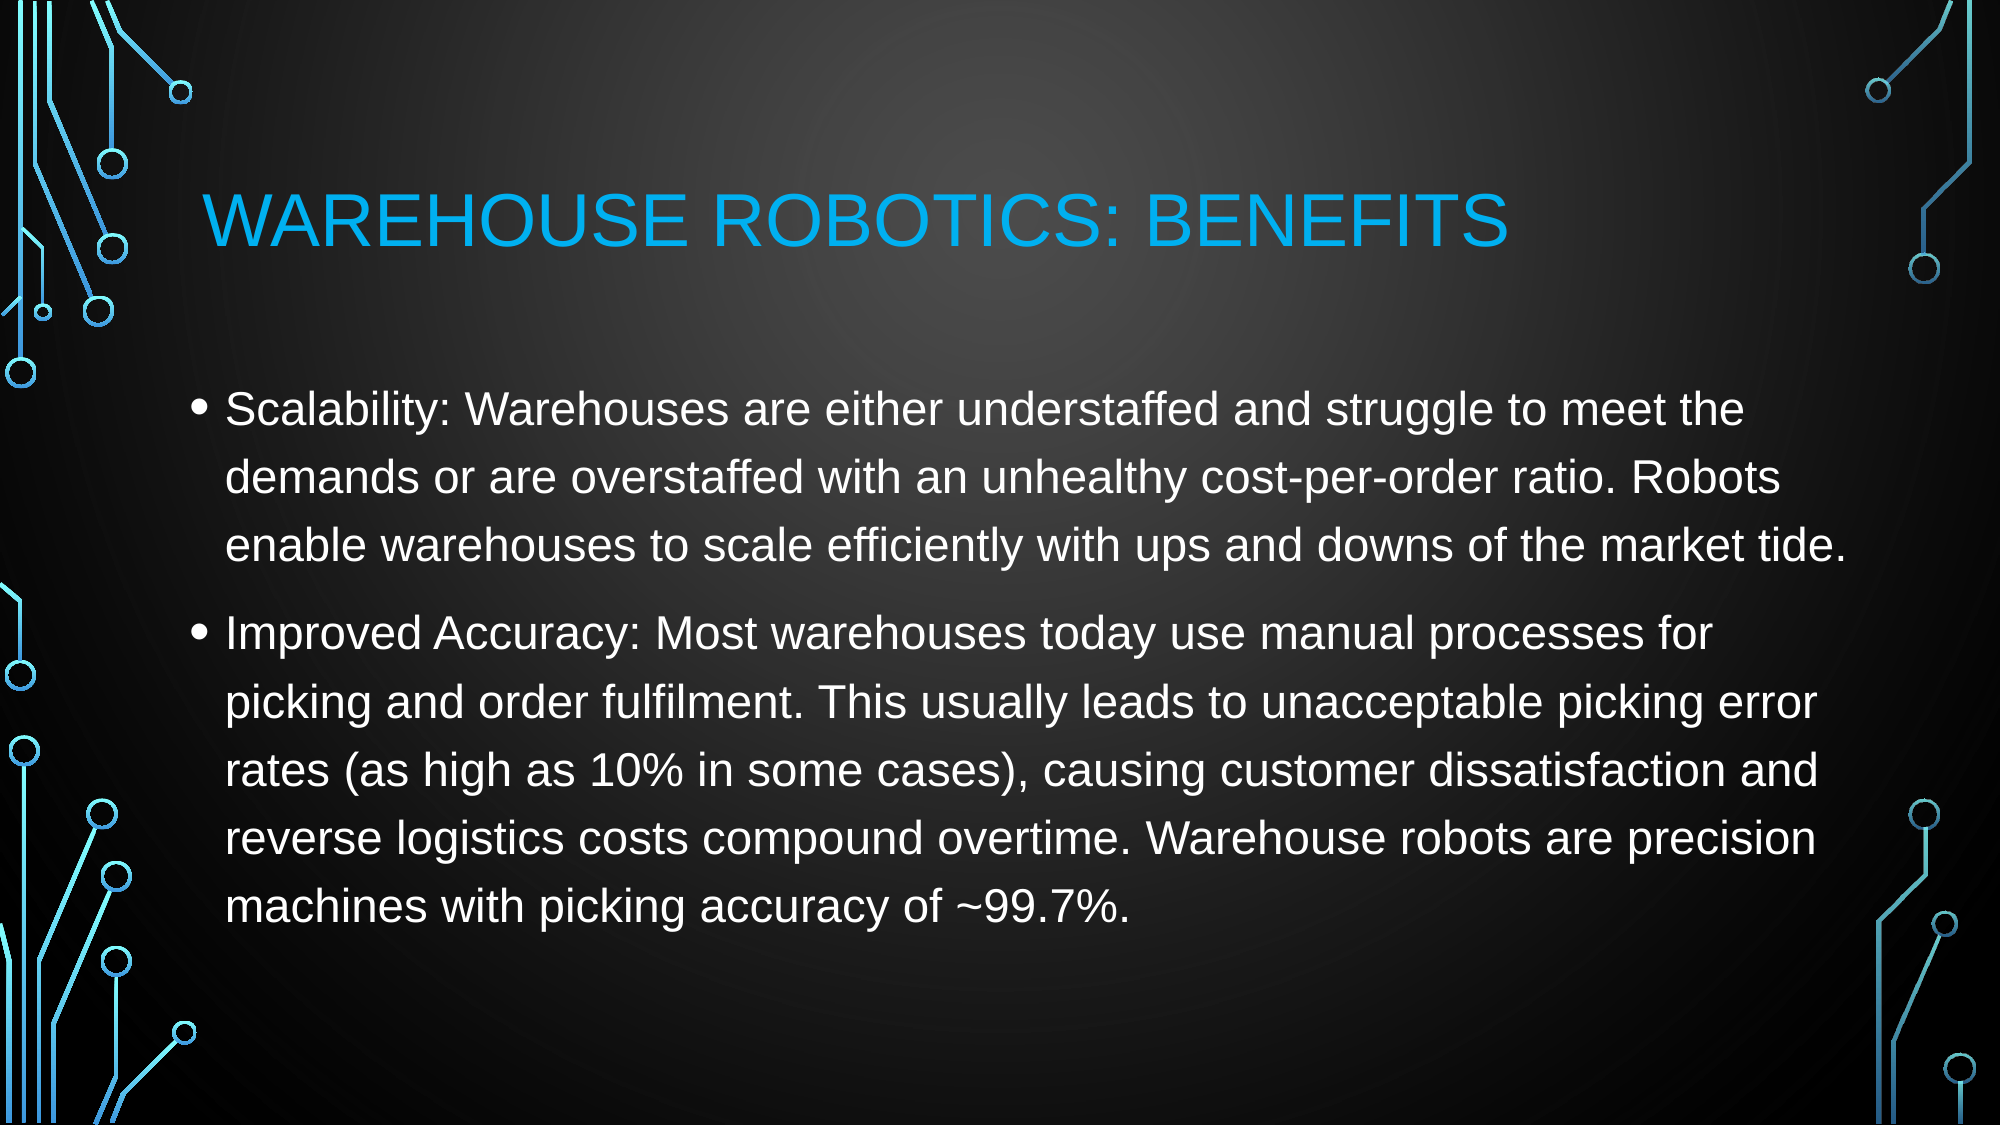

# Warehouse robotics: Benefits

Scalability: Warehouses are either understaffed and struggle to meet the demands or are overstaffed with an unhealthy cost-per-order ratio. Robots enable warehouses to scale efficiently with ups and downs of the market tide.
Improved Accuracy: Most warehouses today use manual processes for picking and order fulfilment. This usually leads to unacceptable picking error rates (as high as 10% in some cases), causing customer dissatisfaction and reverse logistics costs compound overtime. Warehouse robots are precision machines with picking accuracy of ~99.7%.